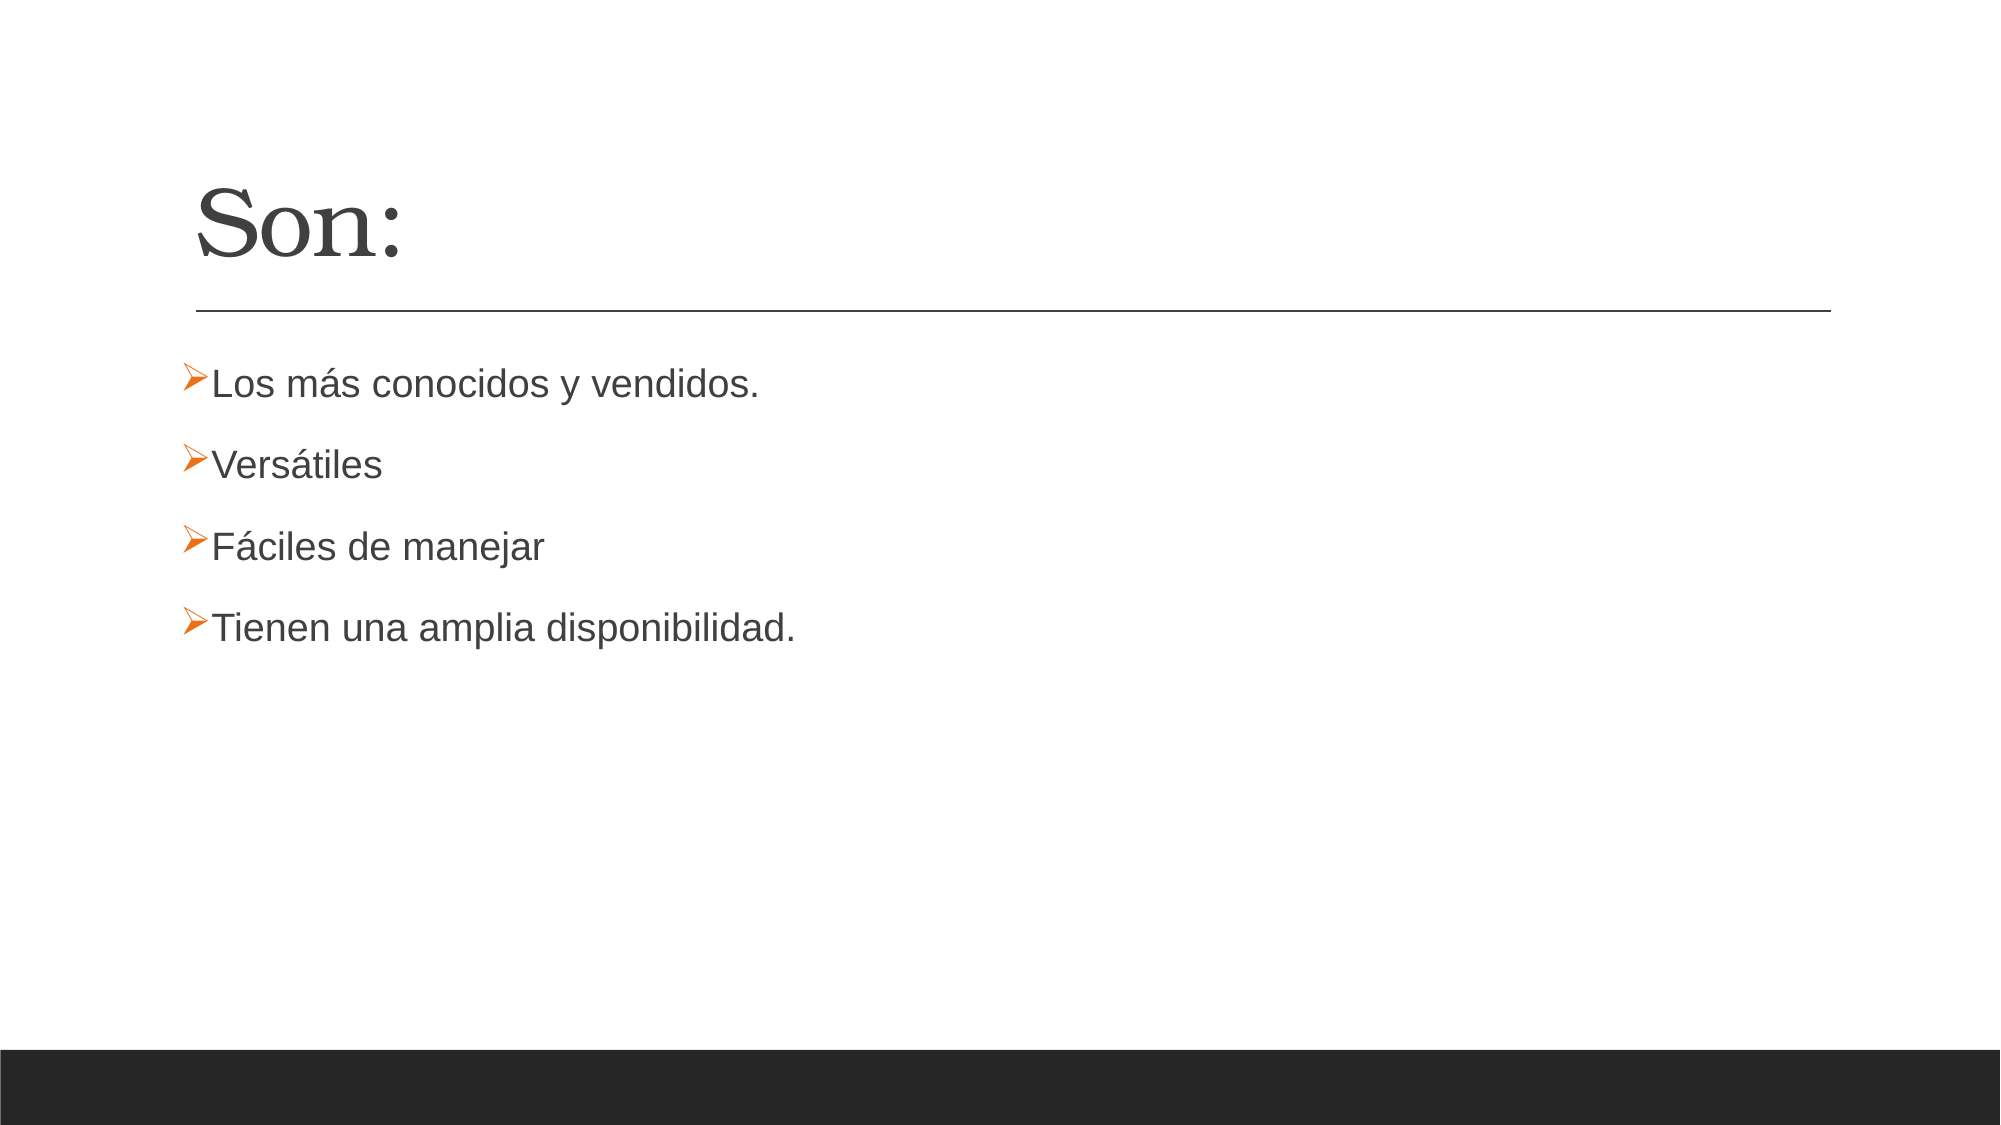

# Son:
Los más conocidos y vendidos.
Versátiles
Fáciles de manejar
Tienen una amplia disponibilidad.